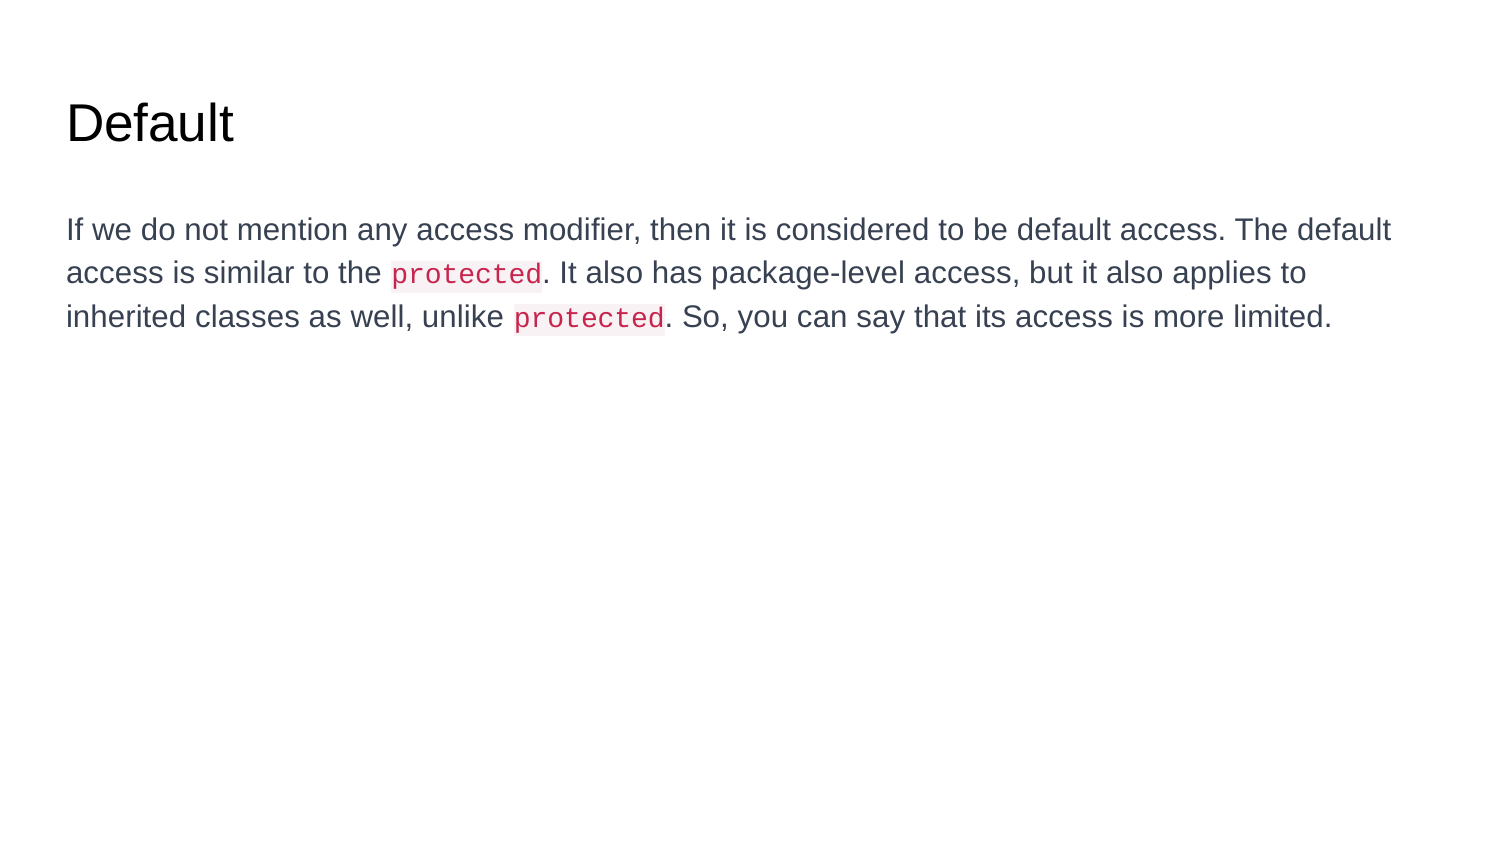

# Default
If we do not mention any access modifier, then it is considered to be default access. The default access is similar to the protected. It also has package-level access, but it also applies to inherited classes as well, unlike protected. So, you can say that its access is more limited.